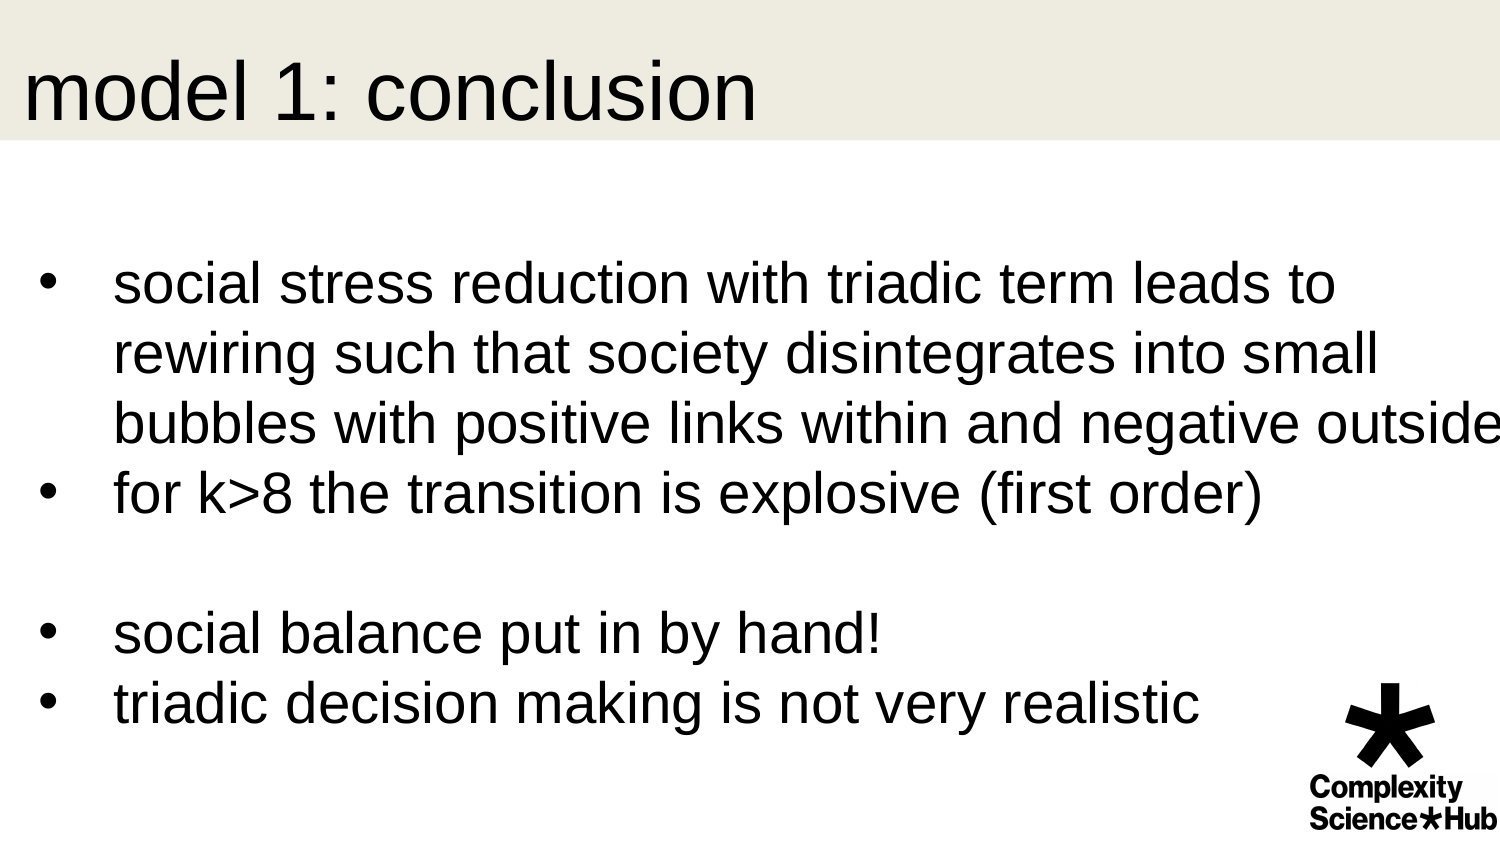

# model 1: conclusion
social stress reduction with triadic term leads to rewiring such that society disintegrates into small bubbles with positive links within and negative outside
for k>8 the transition is explosive (first order)

social balance put in by hand!
triadic decision making is not very realistic